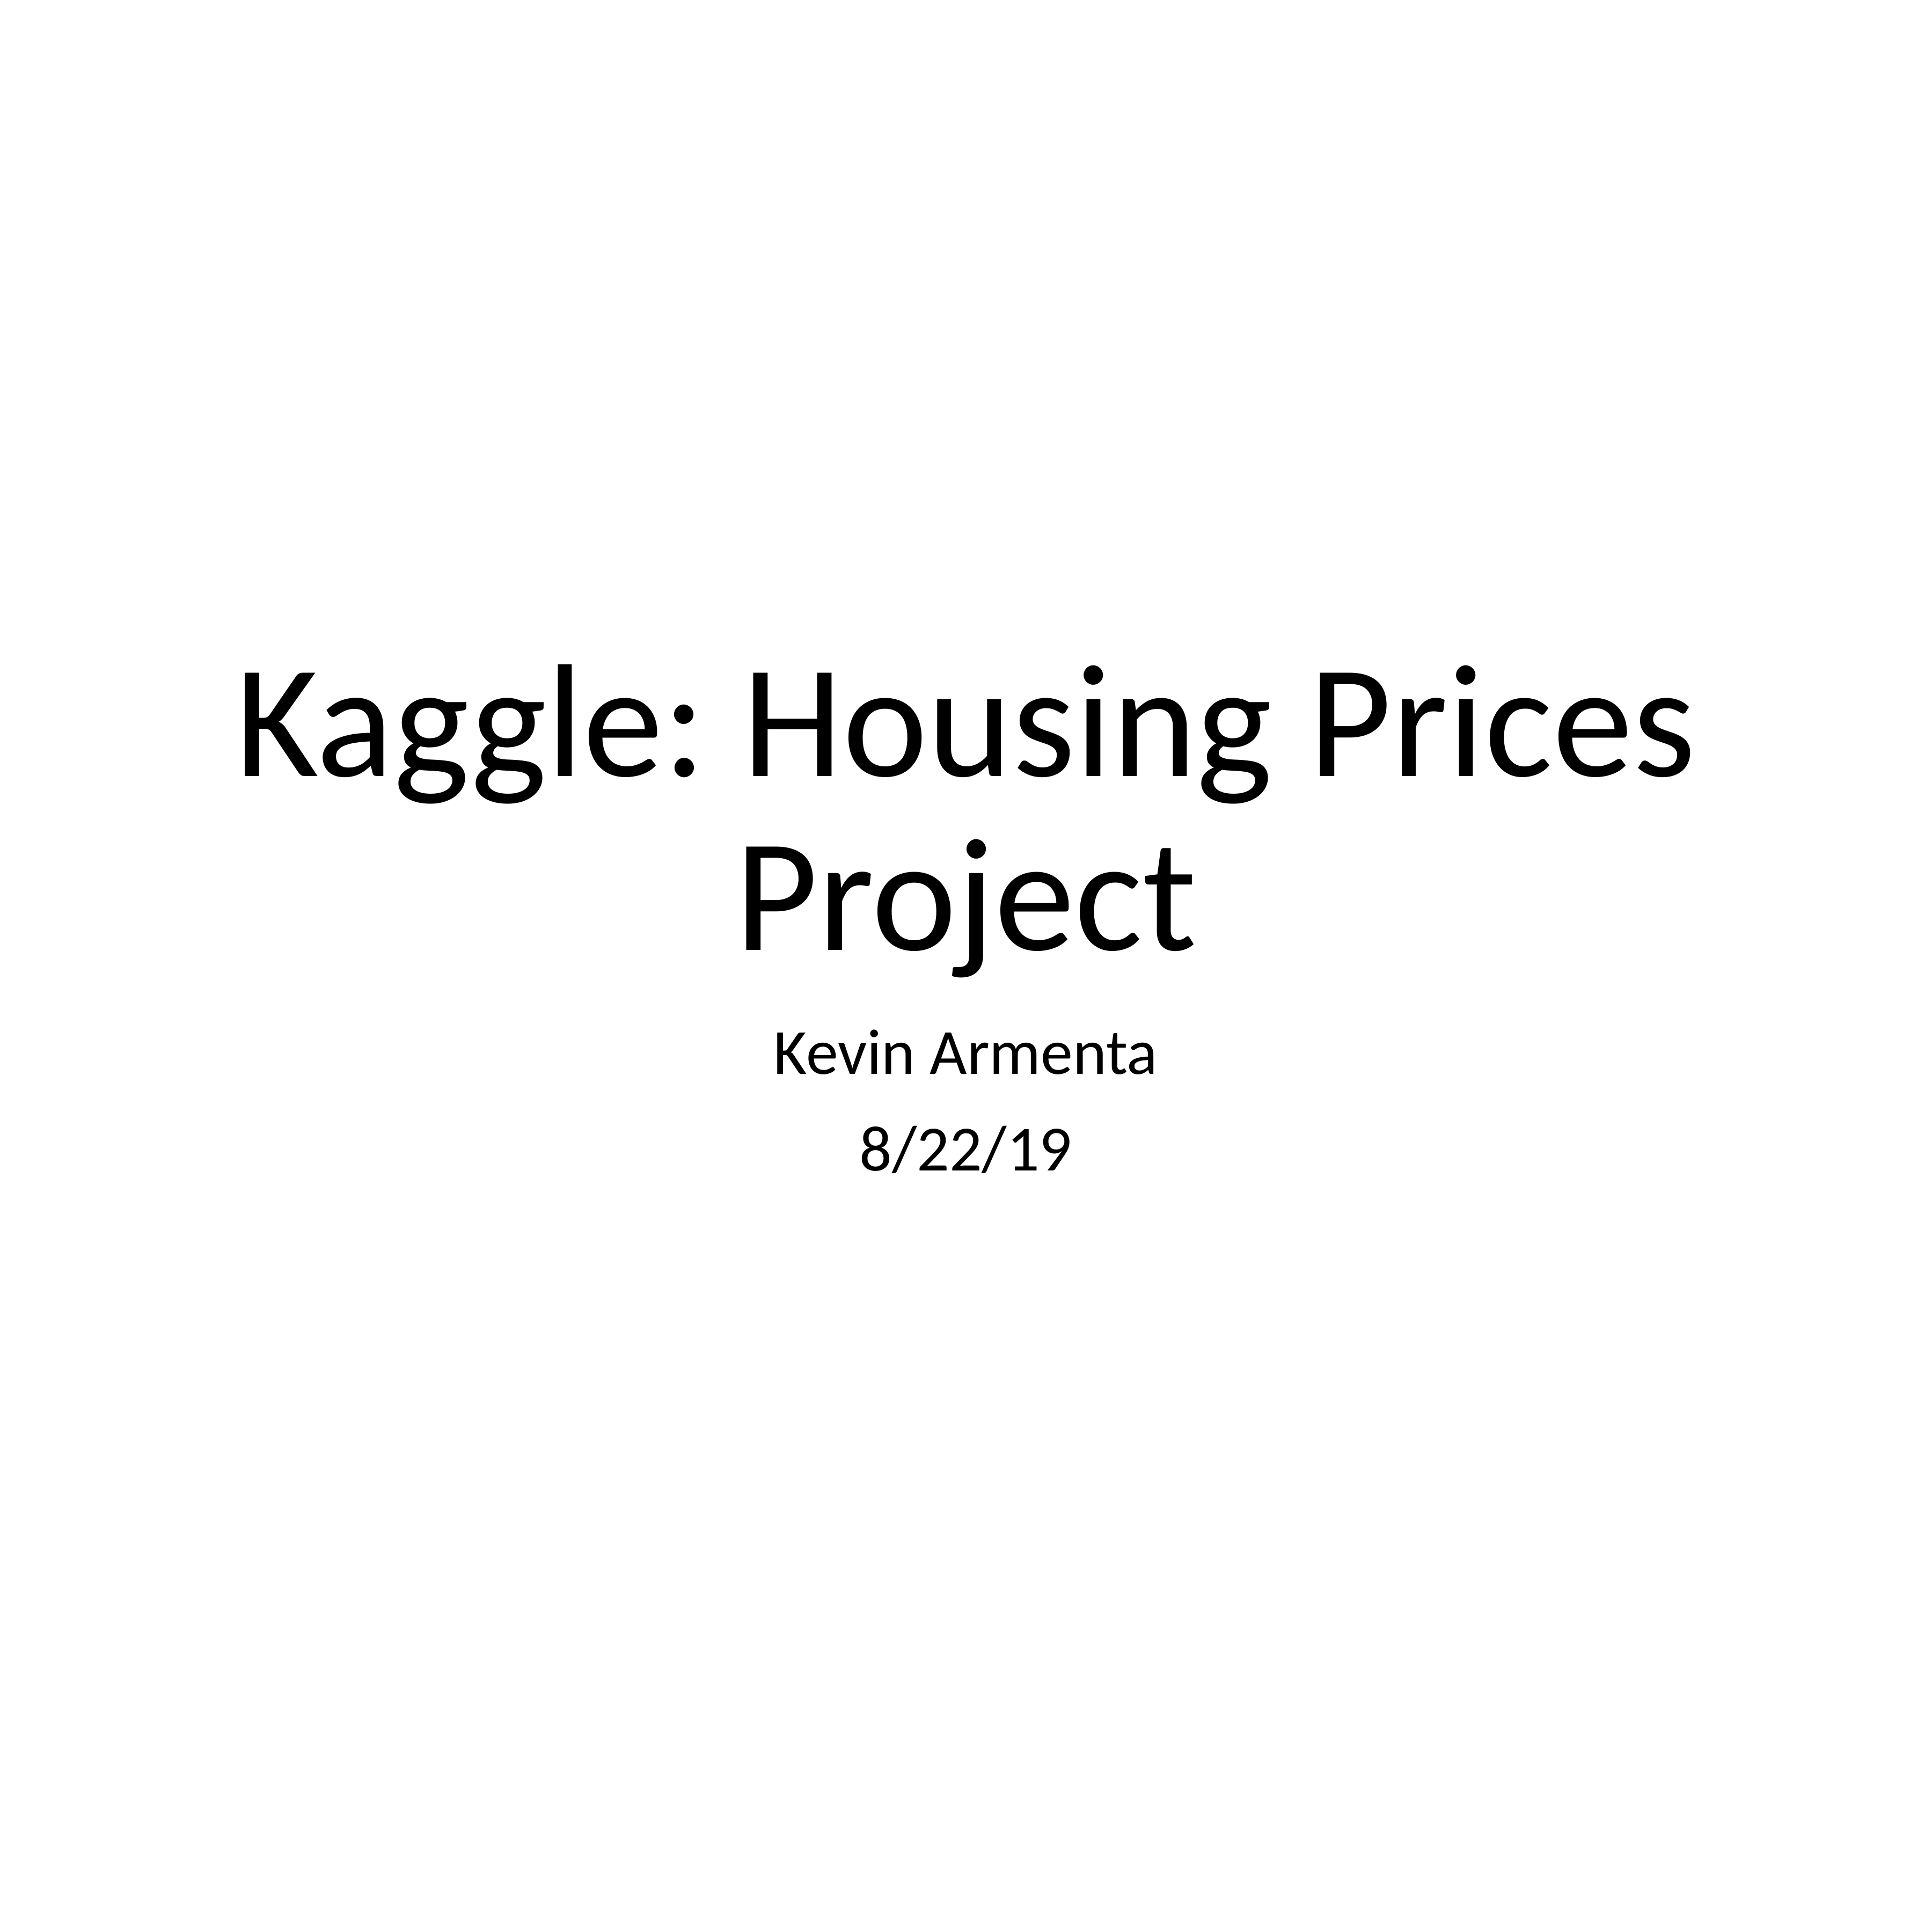

# Kaggle: Housing Prices Project
Kevin Armenta
8/22/19